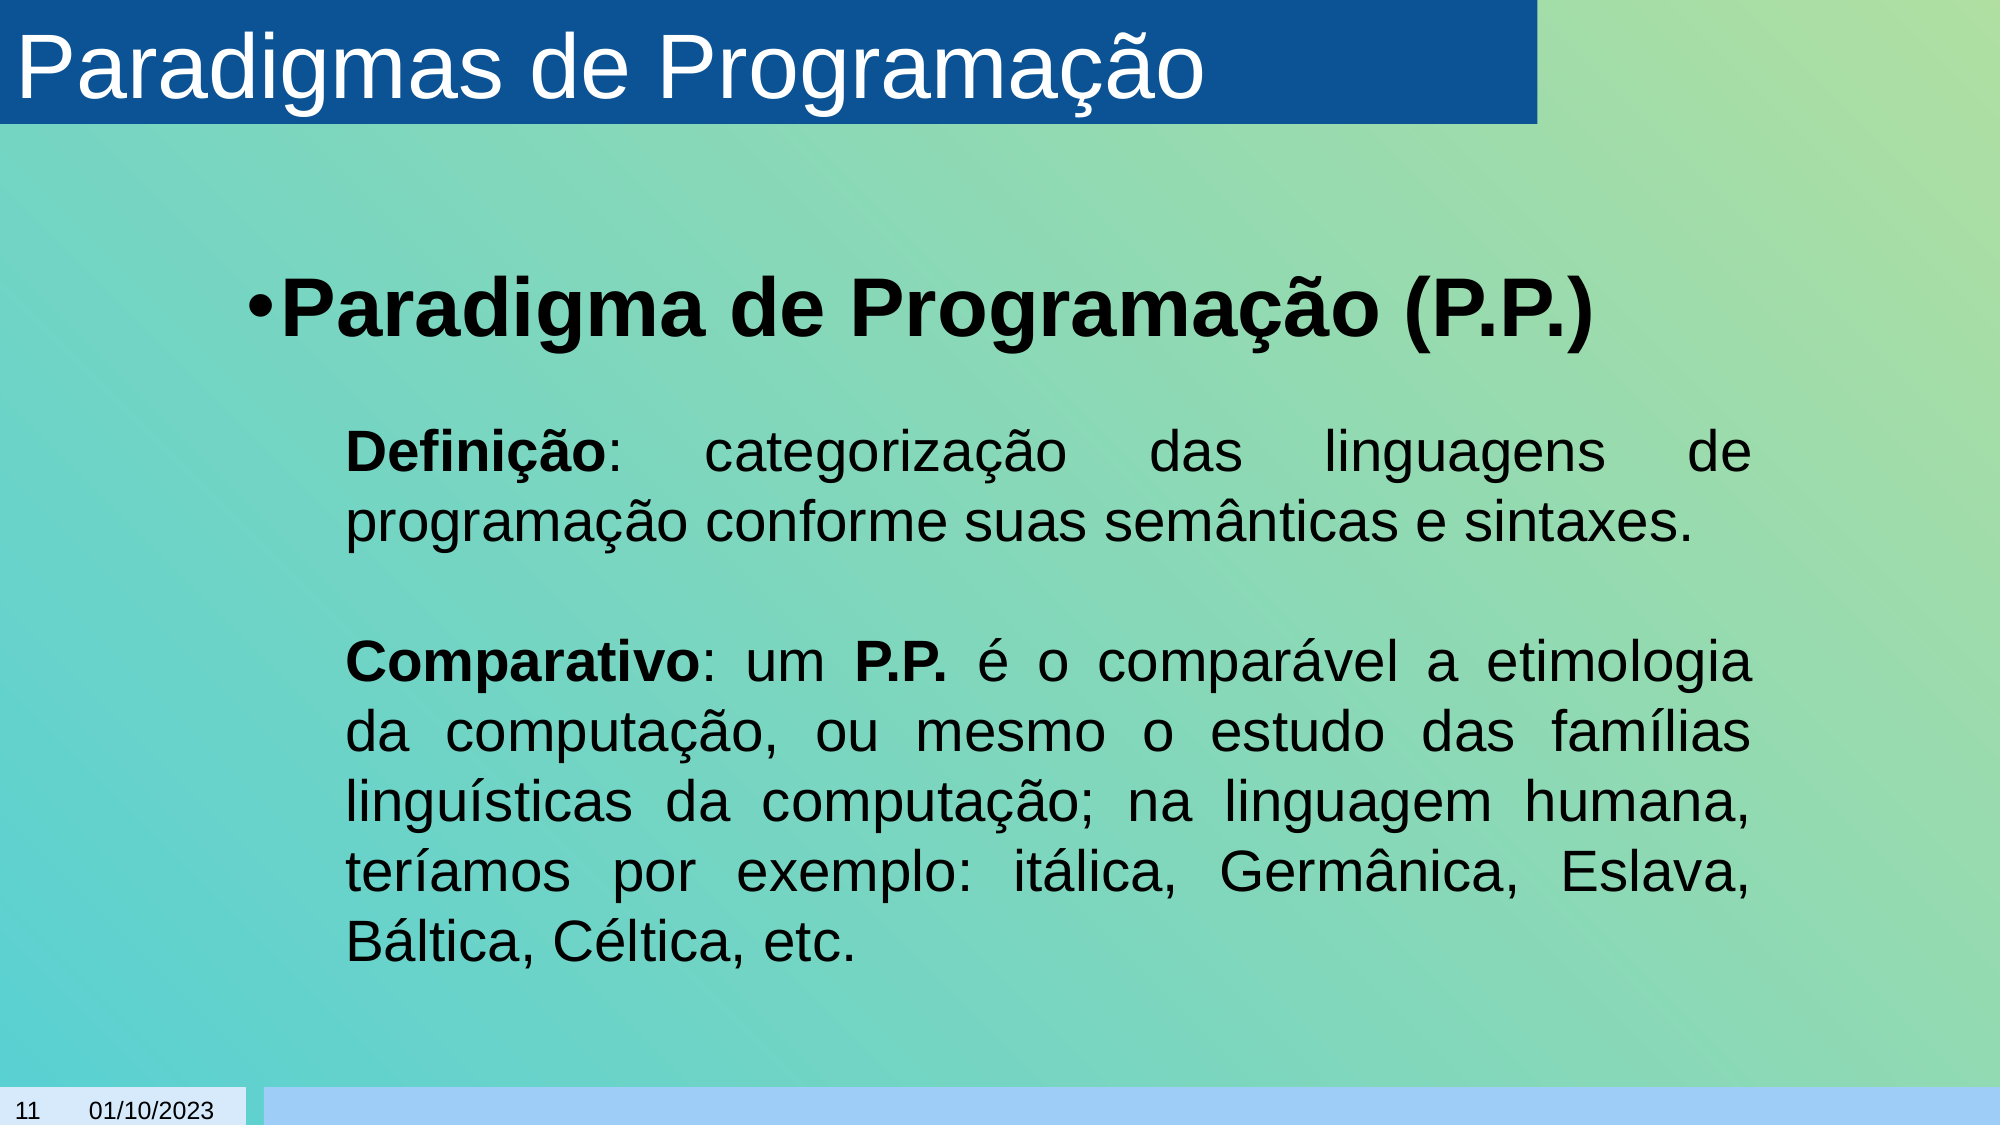

# Paradigmas de Programação
Paradigma de Programação (P.P.)

Definição: categorização das linguagens de programação conforme suas semânticas e sintaxes.

Comparativo: um P.P. é o comparável a etimologia da computação, ou mesmo o estudo das famílias linguísticas da computação; na linguagem humana, teríamos por exemplo: itálica, Germânica, Eslava, Báltica, Céltica, etc.
11
01/10/2023